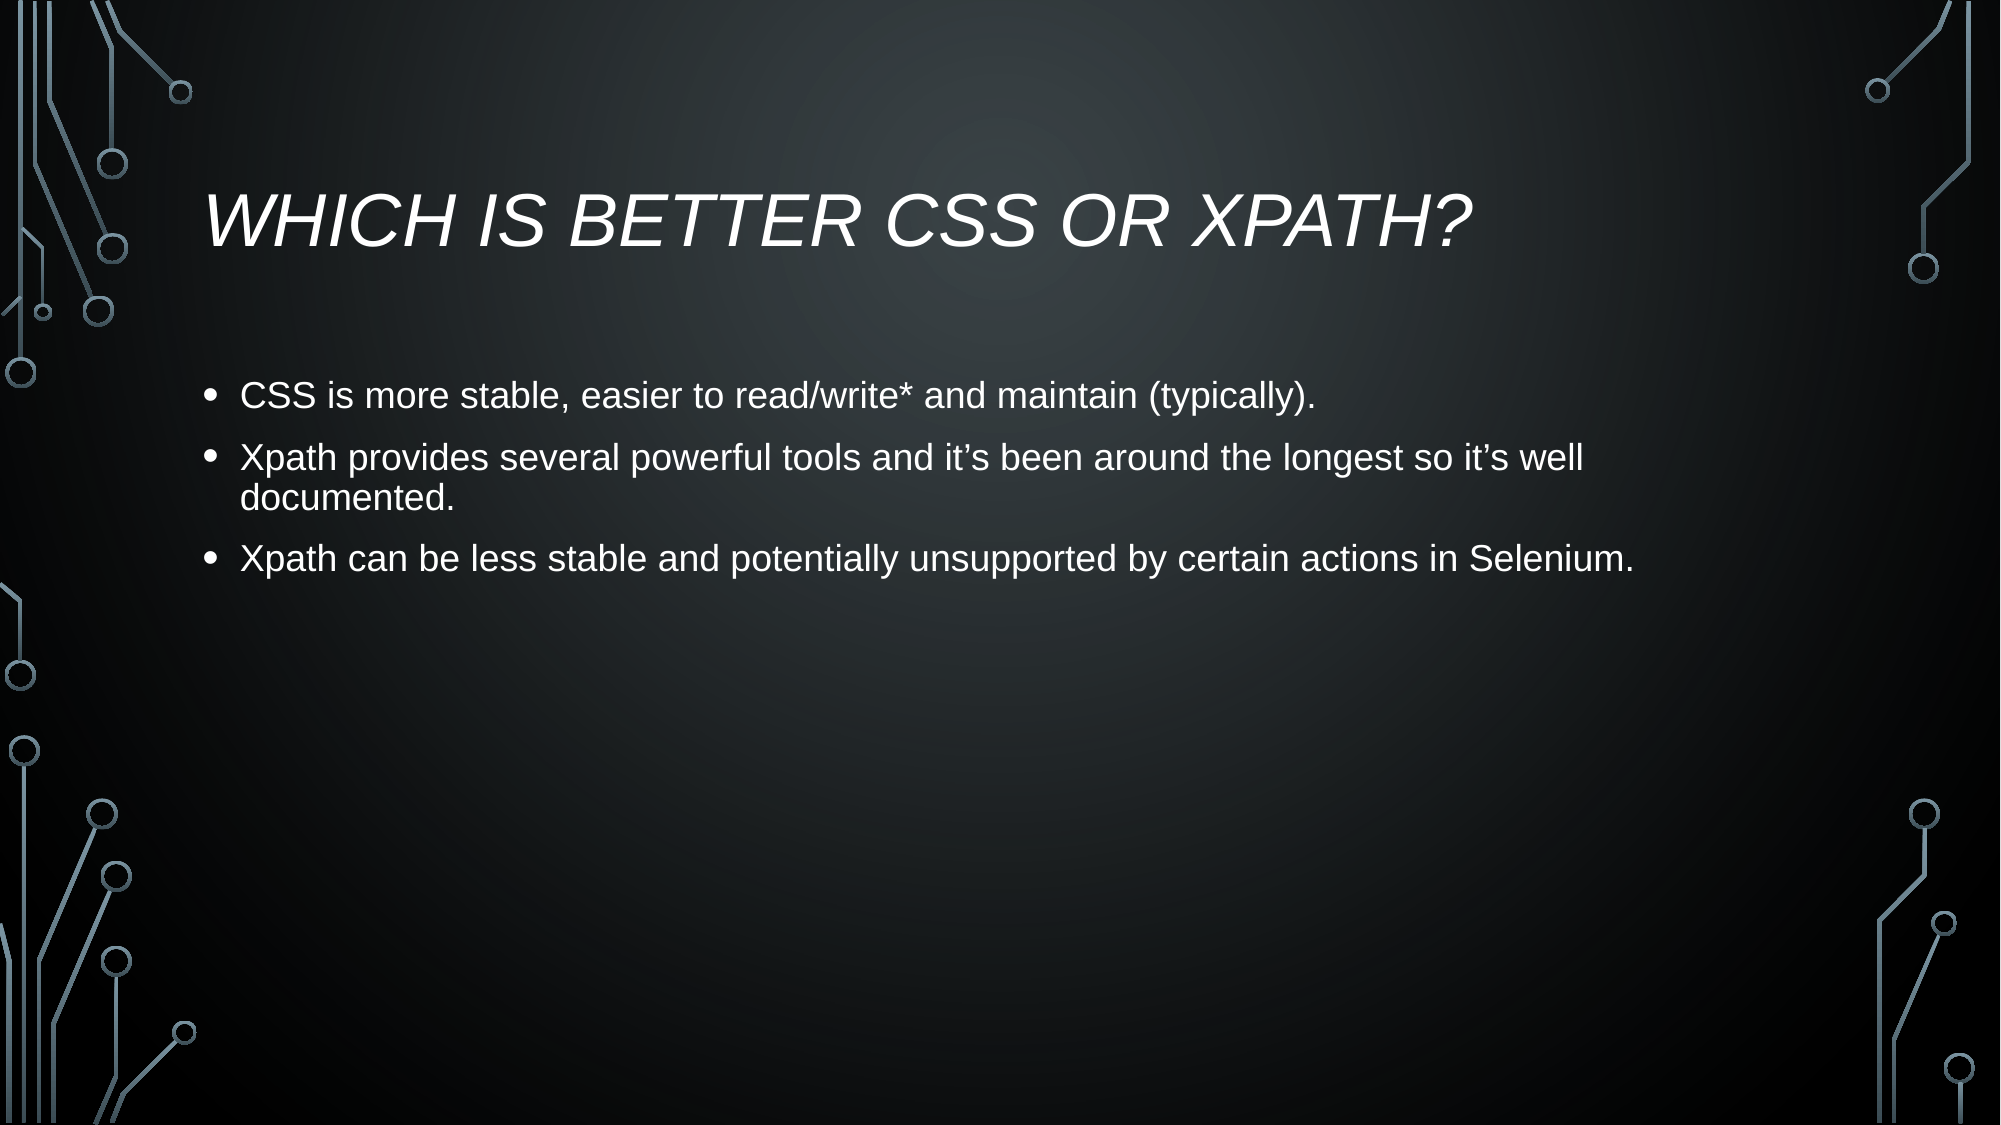

# Which is better CSS or Xpath?
CSS is more stable, easier to read/write* and maintain (typically).
Xpath provides several powerful tools and it’s been around the longest so it’s well documented.
Xpath can be less stable and potentially unsupported by certain actions in Selenium.